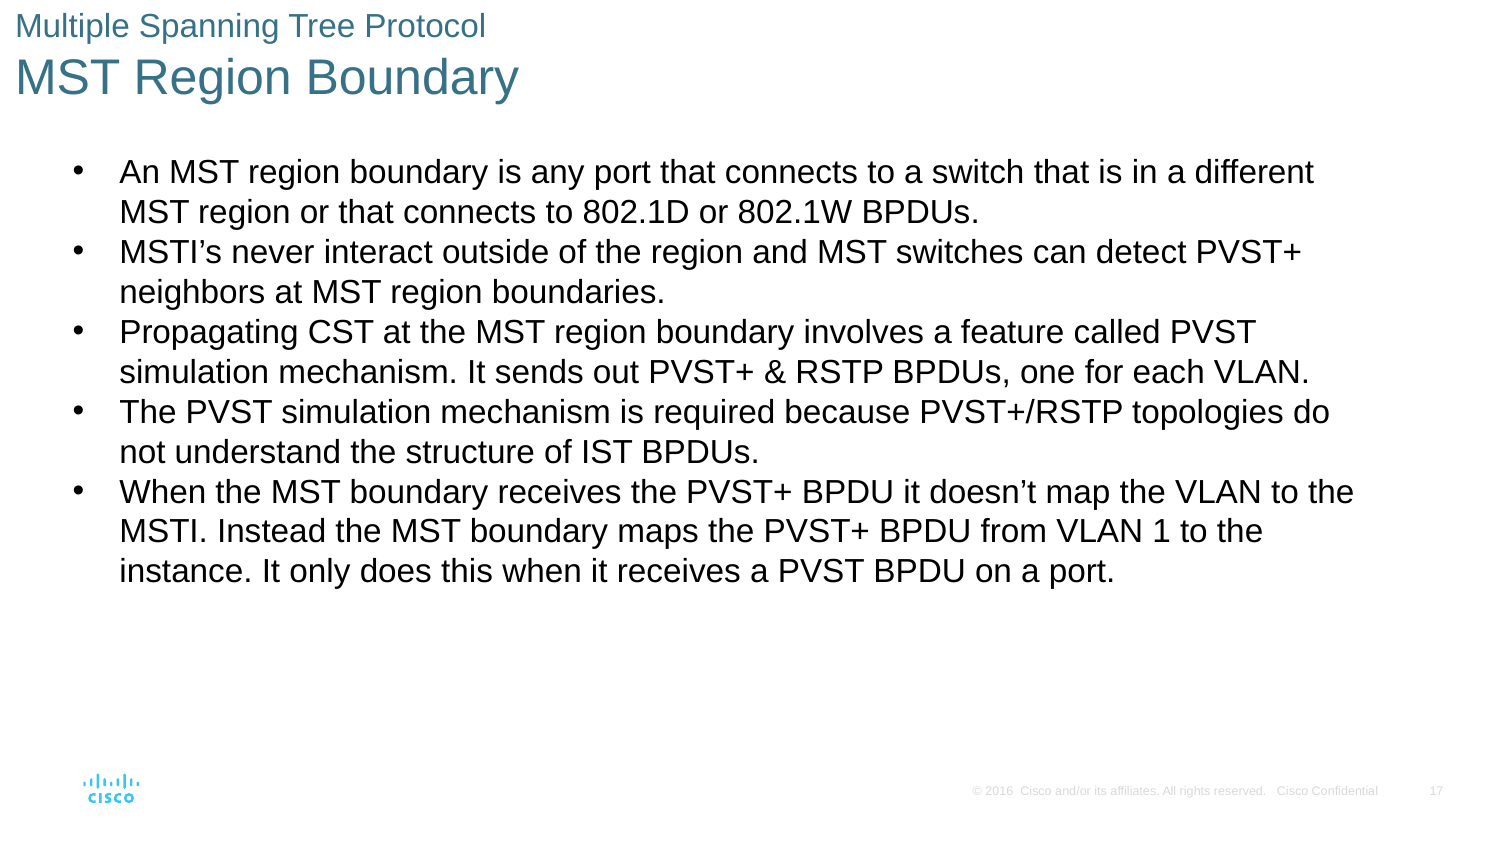

# Multiple Spanning Tree Protocol MST Region Boundary
An MST region boundary is any port that connects to a switch that is in a different MST region or that connects to 802.1D or 802.1W BPDUs.
MSTI’s never interact outside of the region and MST switches can detect PVST+ neighbors at MST region boundaries.
Propagating CST at the MST region boundary involves a feature called PVST simulation mechanism. It sends out PVST+ & RSTP BPDUs, one for each VLAN.
The PVST simulation mechanism is required because PVST+/RSTP topologies do not understand the structure of IST BPDUs.
When the MST boundary receives the PVST+ BPDU it doesn’t map the VLAN to the MSTI. Instead the MST boundary maps the PVST+ BPDU from VLAN 1 to the instance. It only does this when it receives a PVST BPDU on a port.